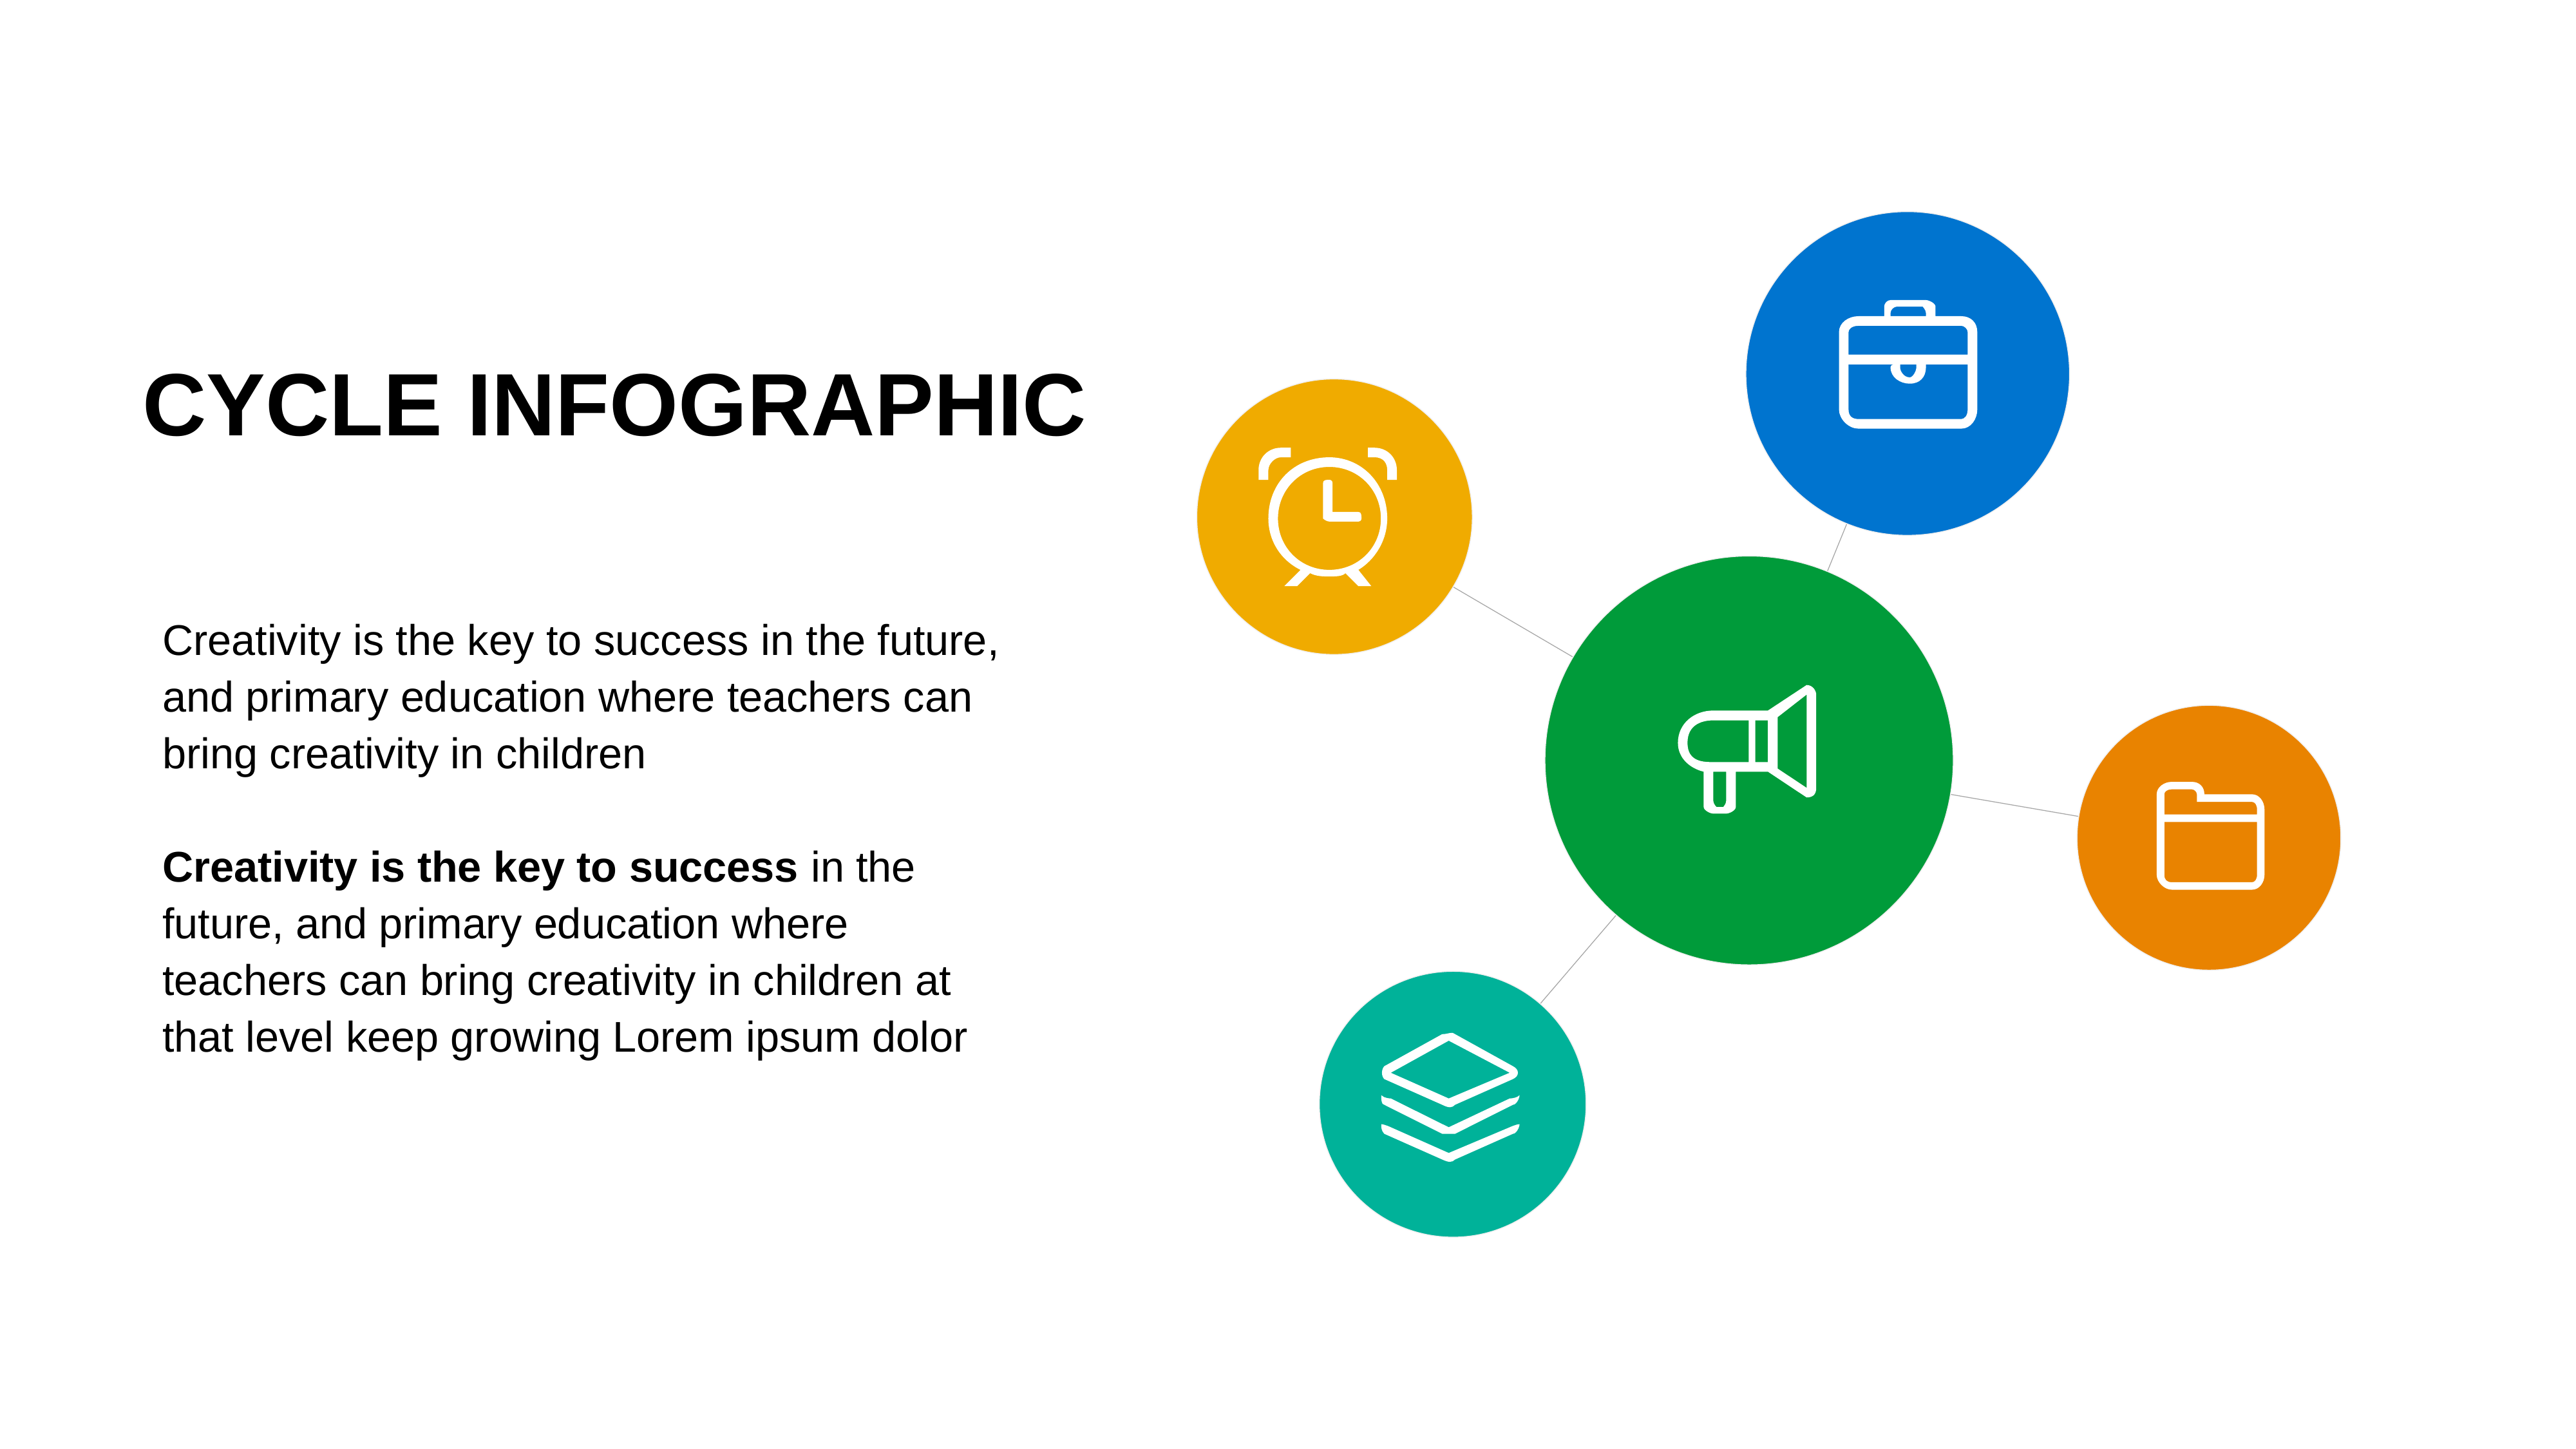

CYCLE INFOGRAPHIC
Creativity is the key to success in the future, and primary education where teachers can bring creativity in children

Creativity is the key to success in the future, and primary education where teachers can bring creativity in children at that level keep growing Lorem ipsum dolor